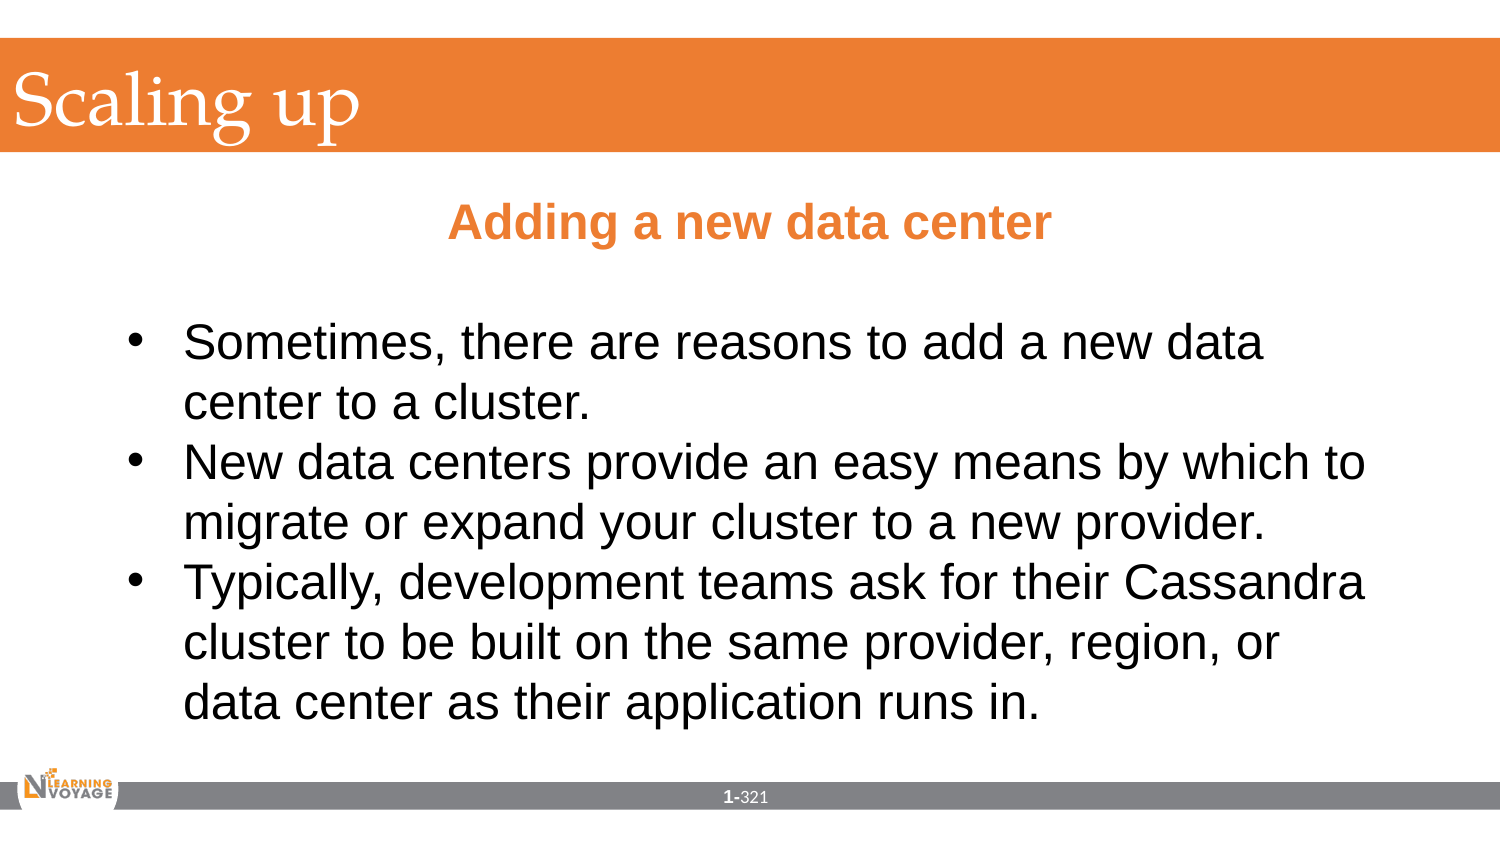

Scaling up
Adding a new data center

Sometimes, there are reasons to add a new data center to a cluster.
New data centers provide an easy means by which to migrate or expand your cluster to a new provider.
Typically, development teams ask for their Cassandra cluster to be built on the same provider, region, or data center as their application runs in.
1-321